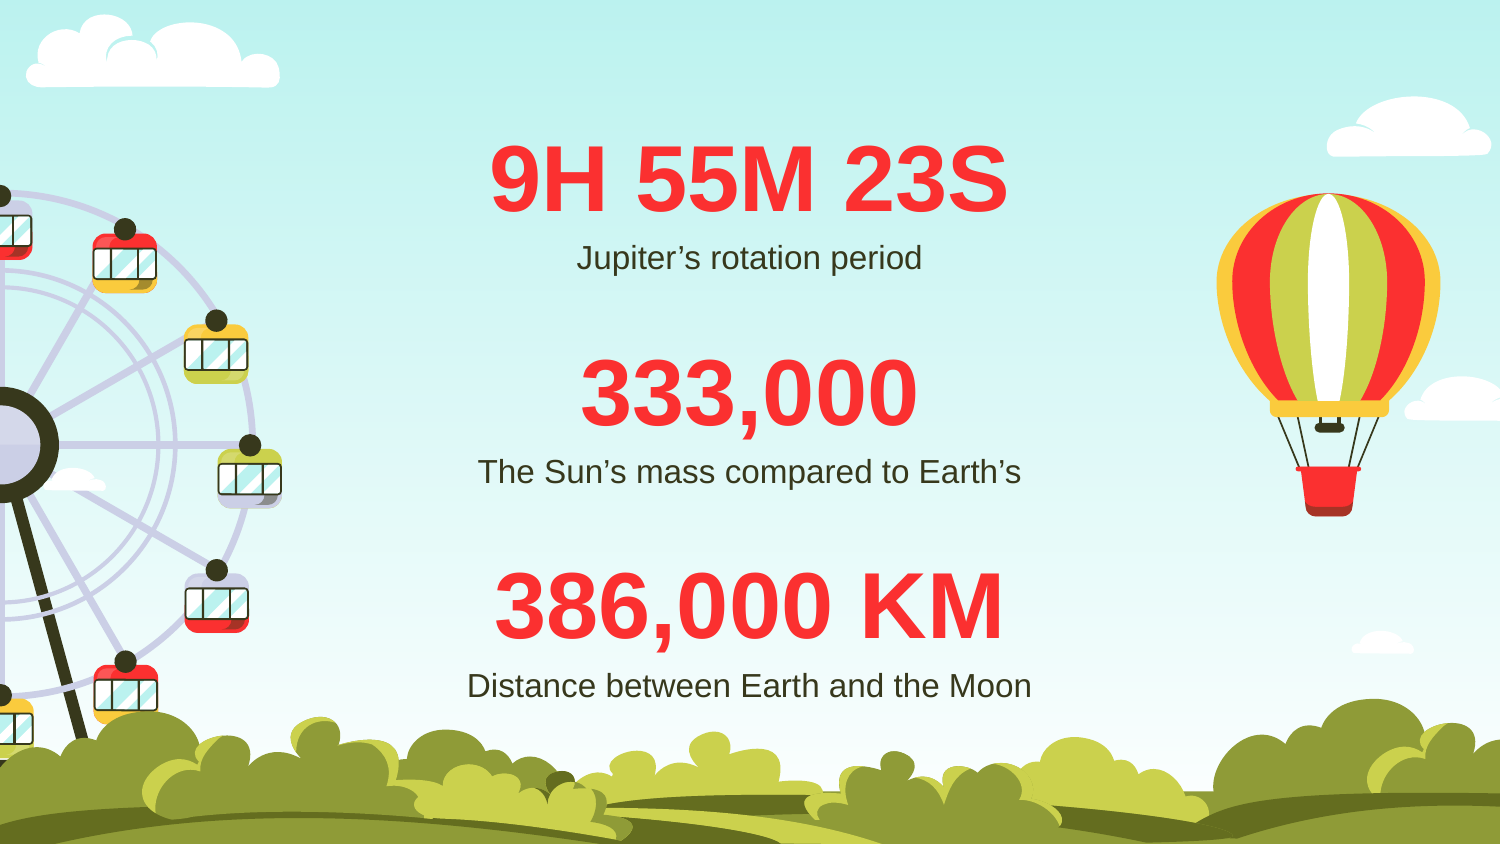

# 9H 55M 23S

Jupiter’s rotation period
333,000
The Sun’s mass compared to Earth’s
386,000 KM
Distance between Earth and the Moon